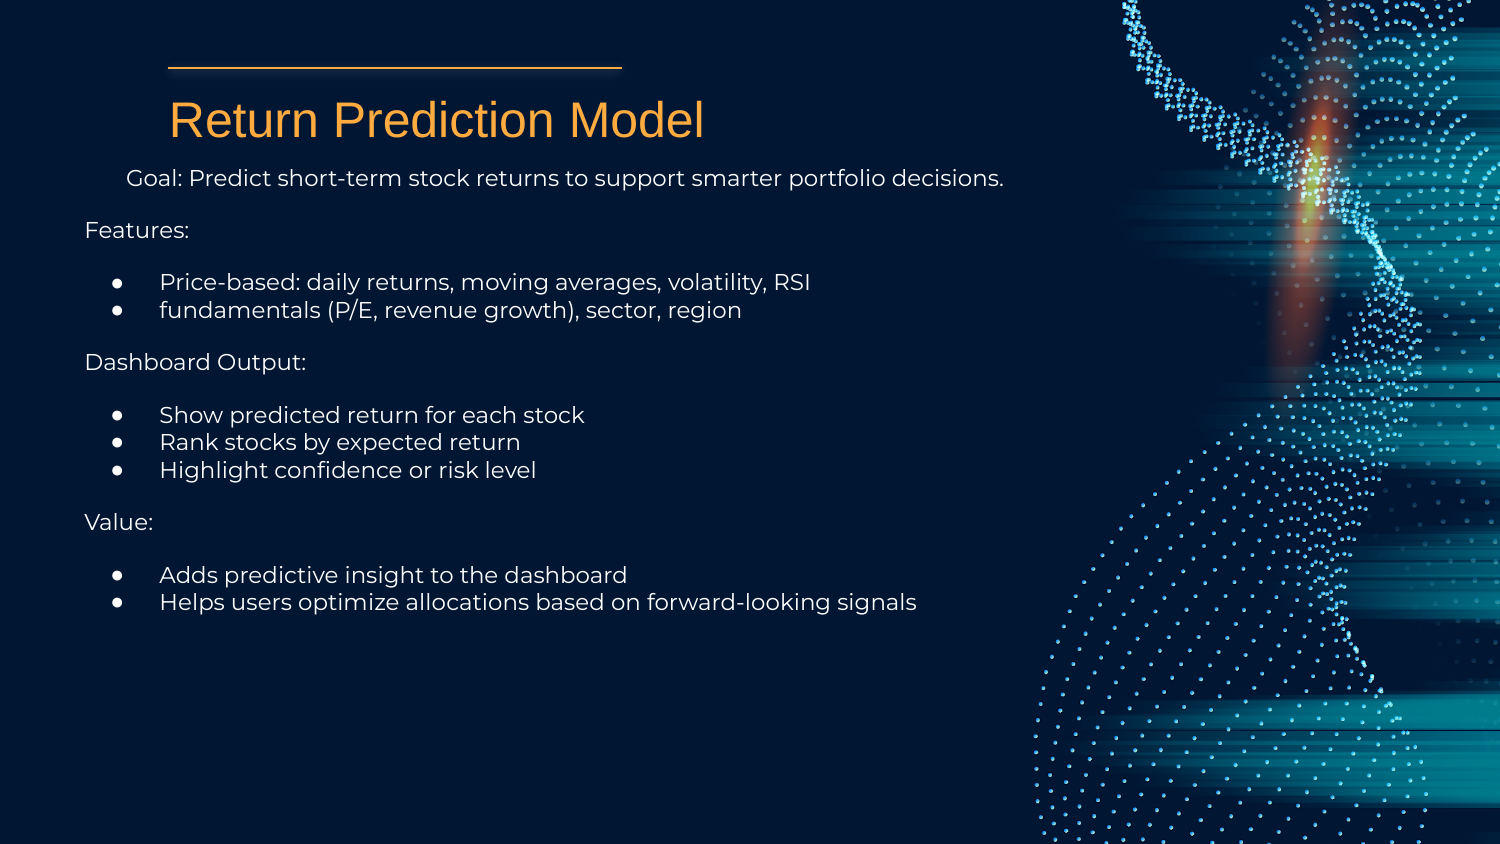

# Return Prediction Model
Goal: Predict short-term stock returns to support smarter portfolio decisions.
Features:
Price-based: daily returns, moving averages, volatility, RSI
fundamentals (P/E, revenue growth), sector, region
Dashboard Output:
Show predicted return for each stock
Rank stocks by expected return
Highlight confidence or risk level
Value:
Adds predictive insight to the dashboard
Helps users optimize allocations based on forward-looking signals